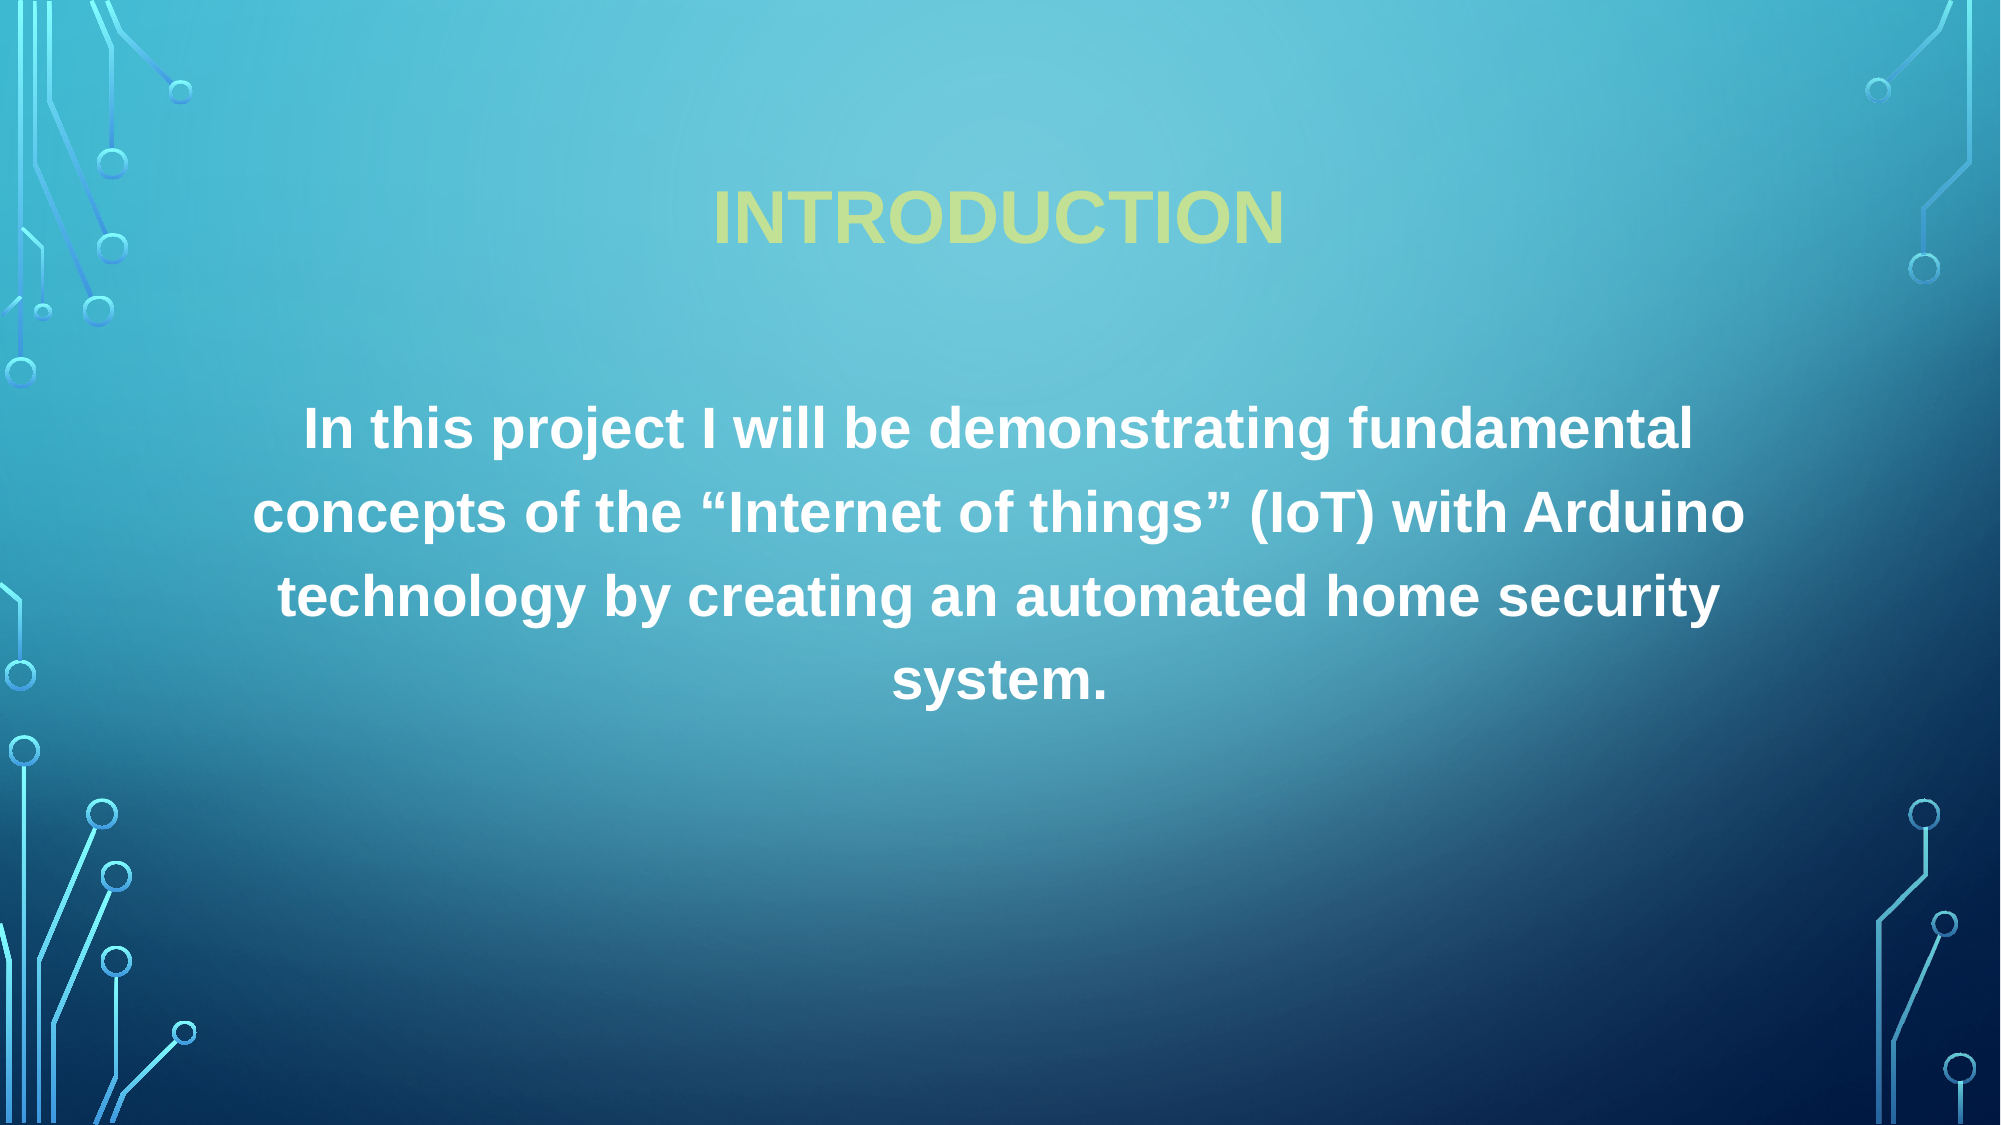

# Introduction
In this project I will be demonstrating fundamental concepts of the “Internet of things” (IoT) with Arduino technology by creating an automated home security system.